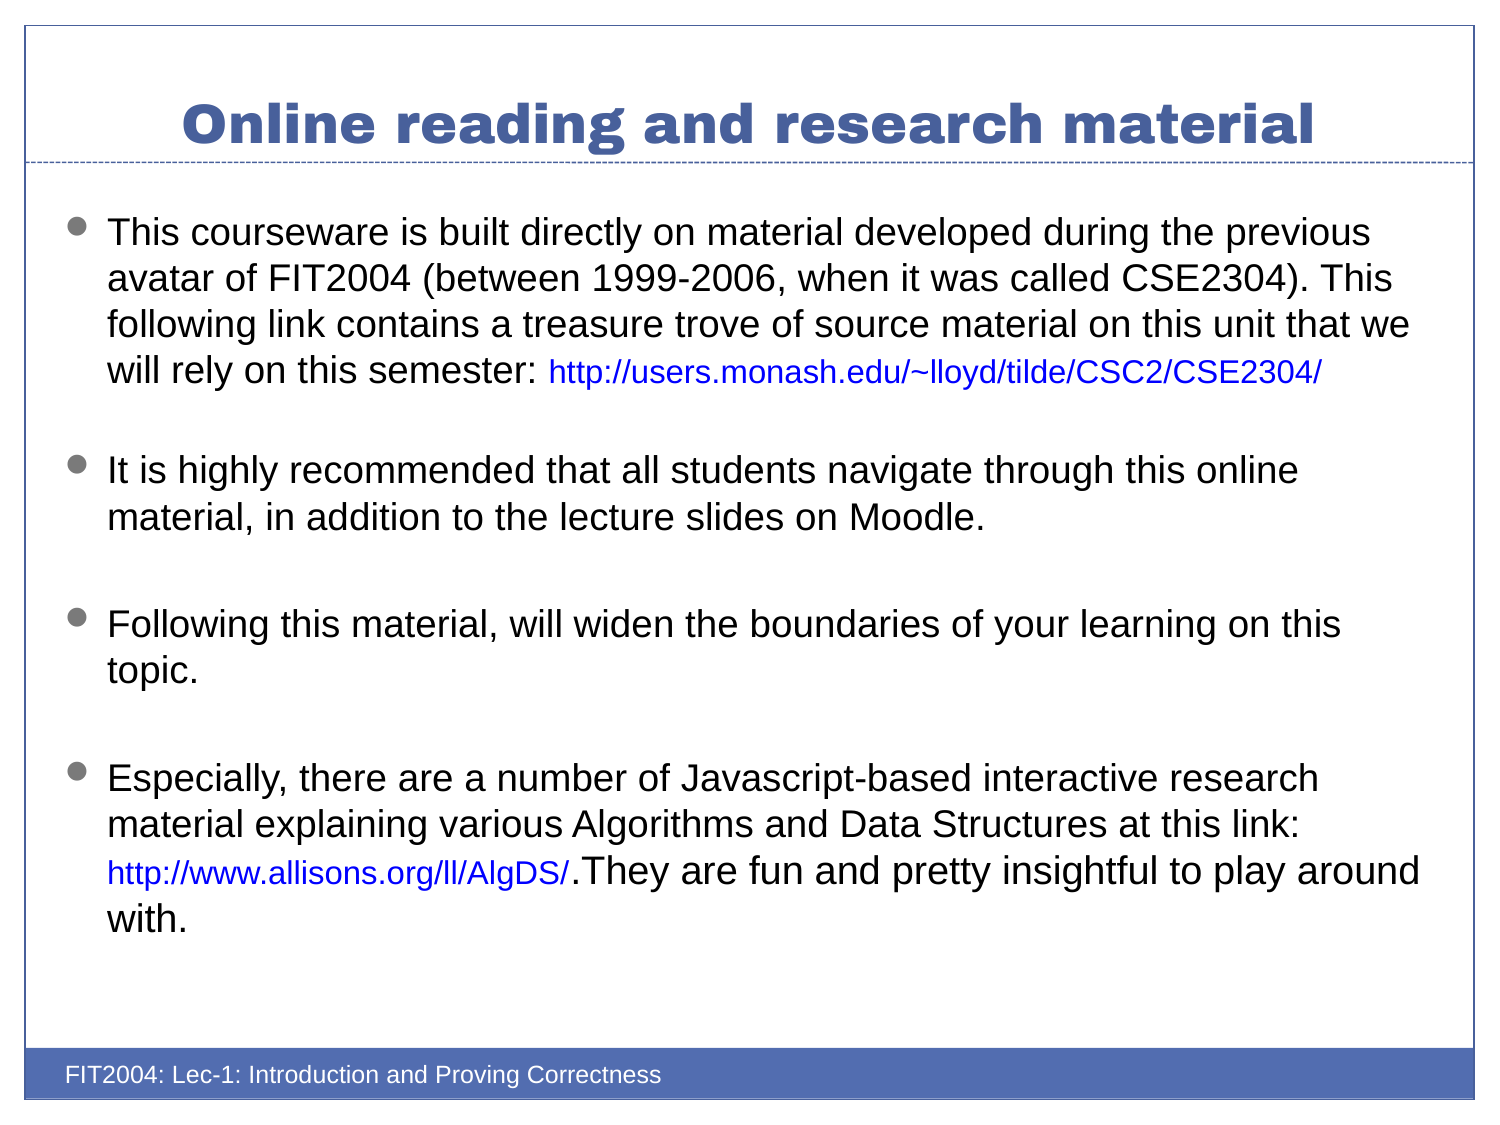

# Online reading and research material
This courseware is built directly on material developed during the previous avatar of FIT2004 (between 1999-2006, when it was called CSE2304). This following link contains a treasure trove of source material on this unit that we will rely on this semester: http://users.monash.edu/~lloyd/tilde/CSC2/CSE2304/

It is highly recommended that all students navigate through this online material, in addition to the lecture slides on Moodle.

Following this material, will widen the boundaries of your learning on this topic.

Especially, there are a number of Javascript-based interactive research material explaining various Algorithms and Data Structures at this link: http://www.allisons.org/ll/AlgDS/.They are fun and pretty insightful to play around with.
FIT2004: Lec-1: Introduction and Proving Correctness